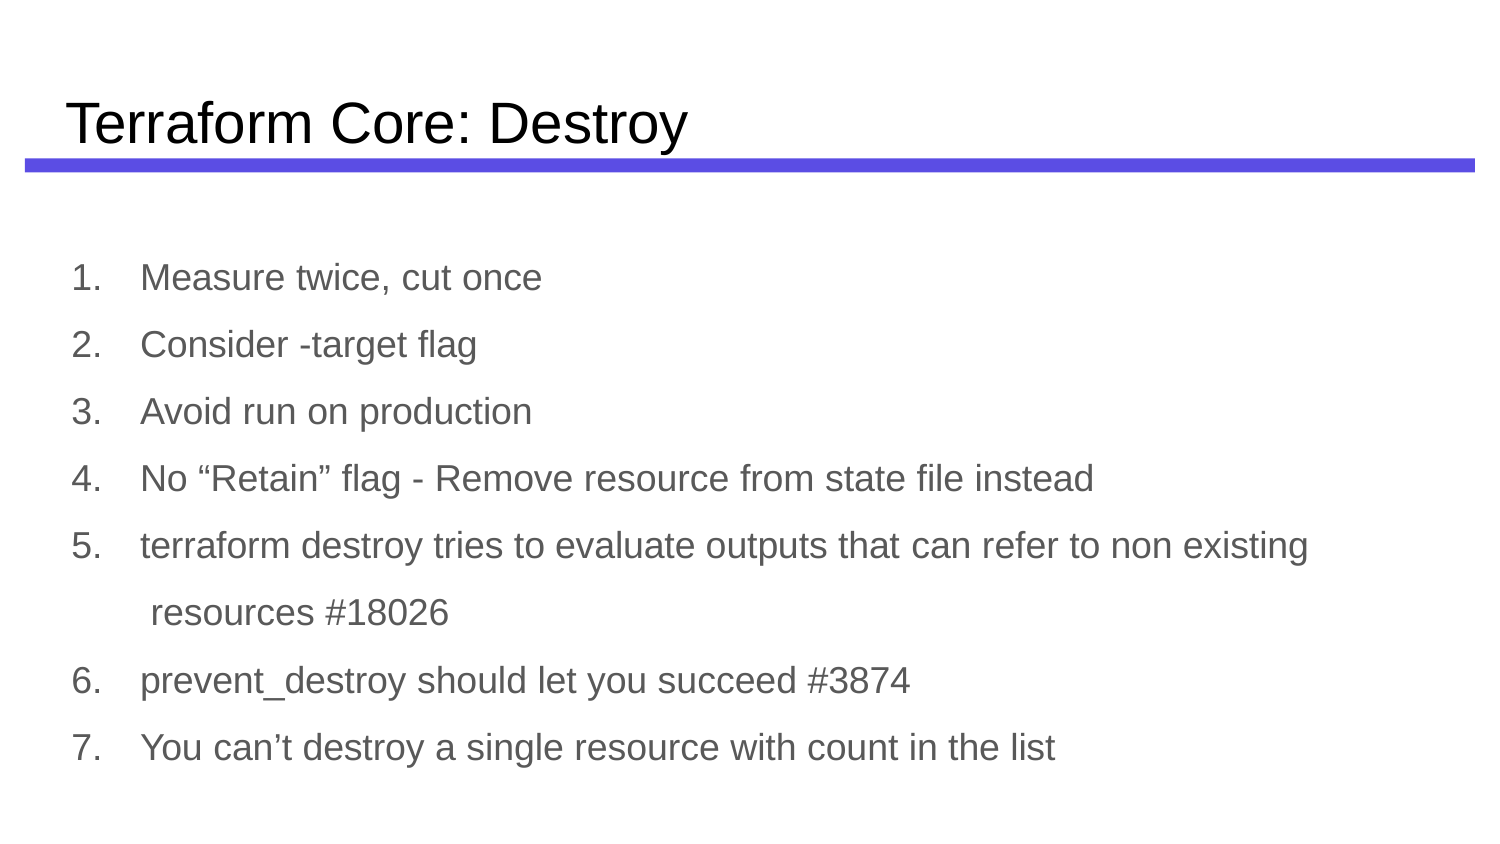

# Terraform Core: Destroy

Measure twice, cut once
Consider -target flag
Avoid run on production
No “Retain” flag - Remove resource from state file instead
terraform destroy tries to evaluate outputs that can refer to non existing  resources #18026
prevent_destroy should let you succeed #3874
You can’t destroy a single resource with count in the list